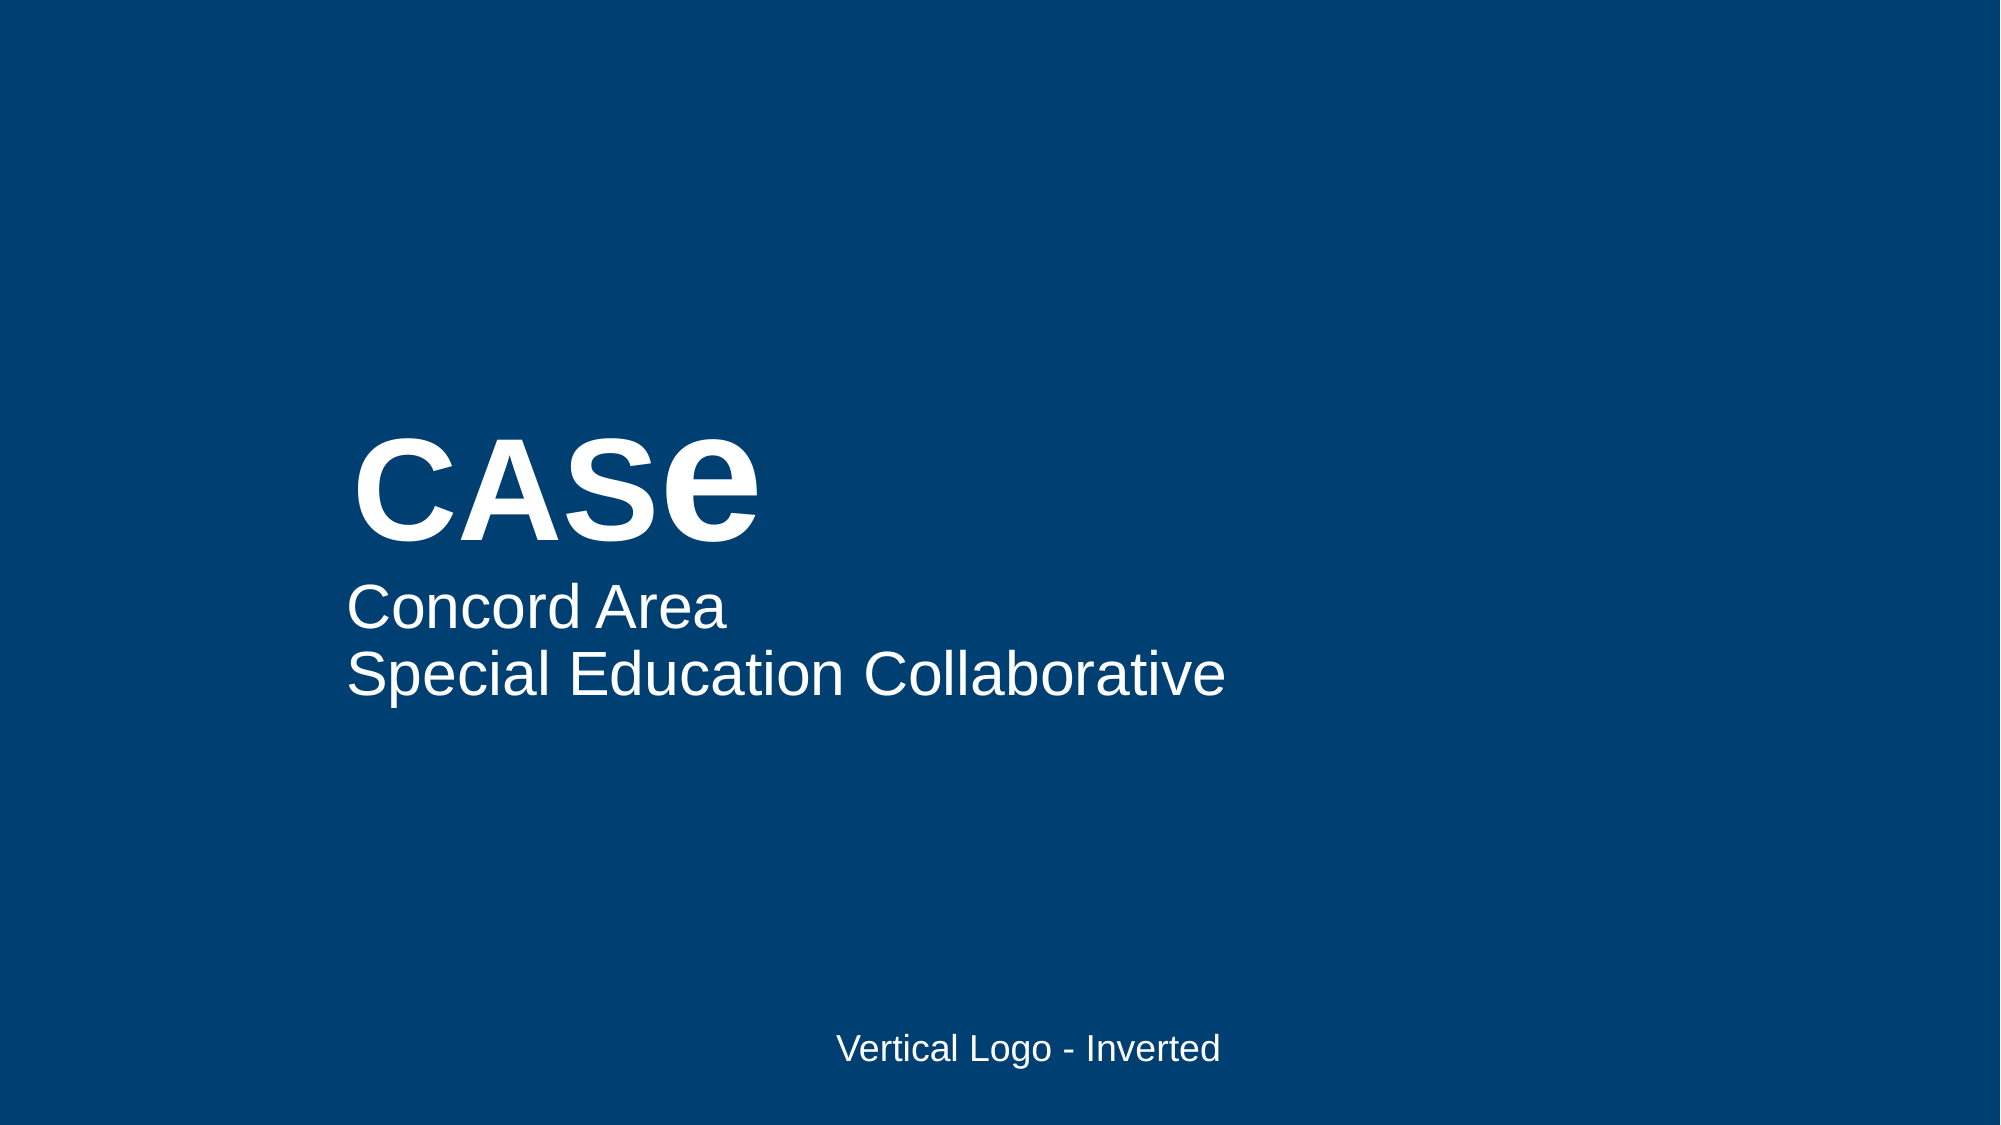

CASe

# Concord Area Special Education Collaborative
Vertical Logo - Inverted